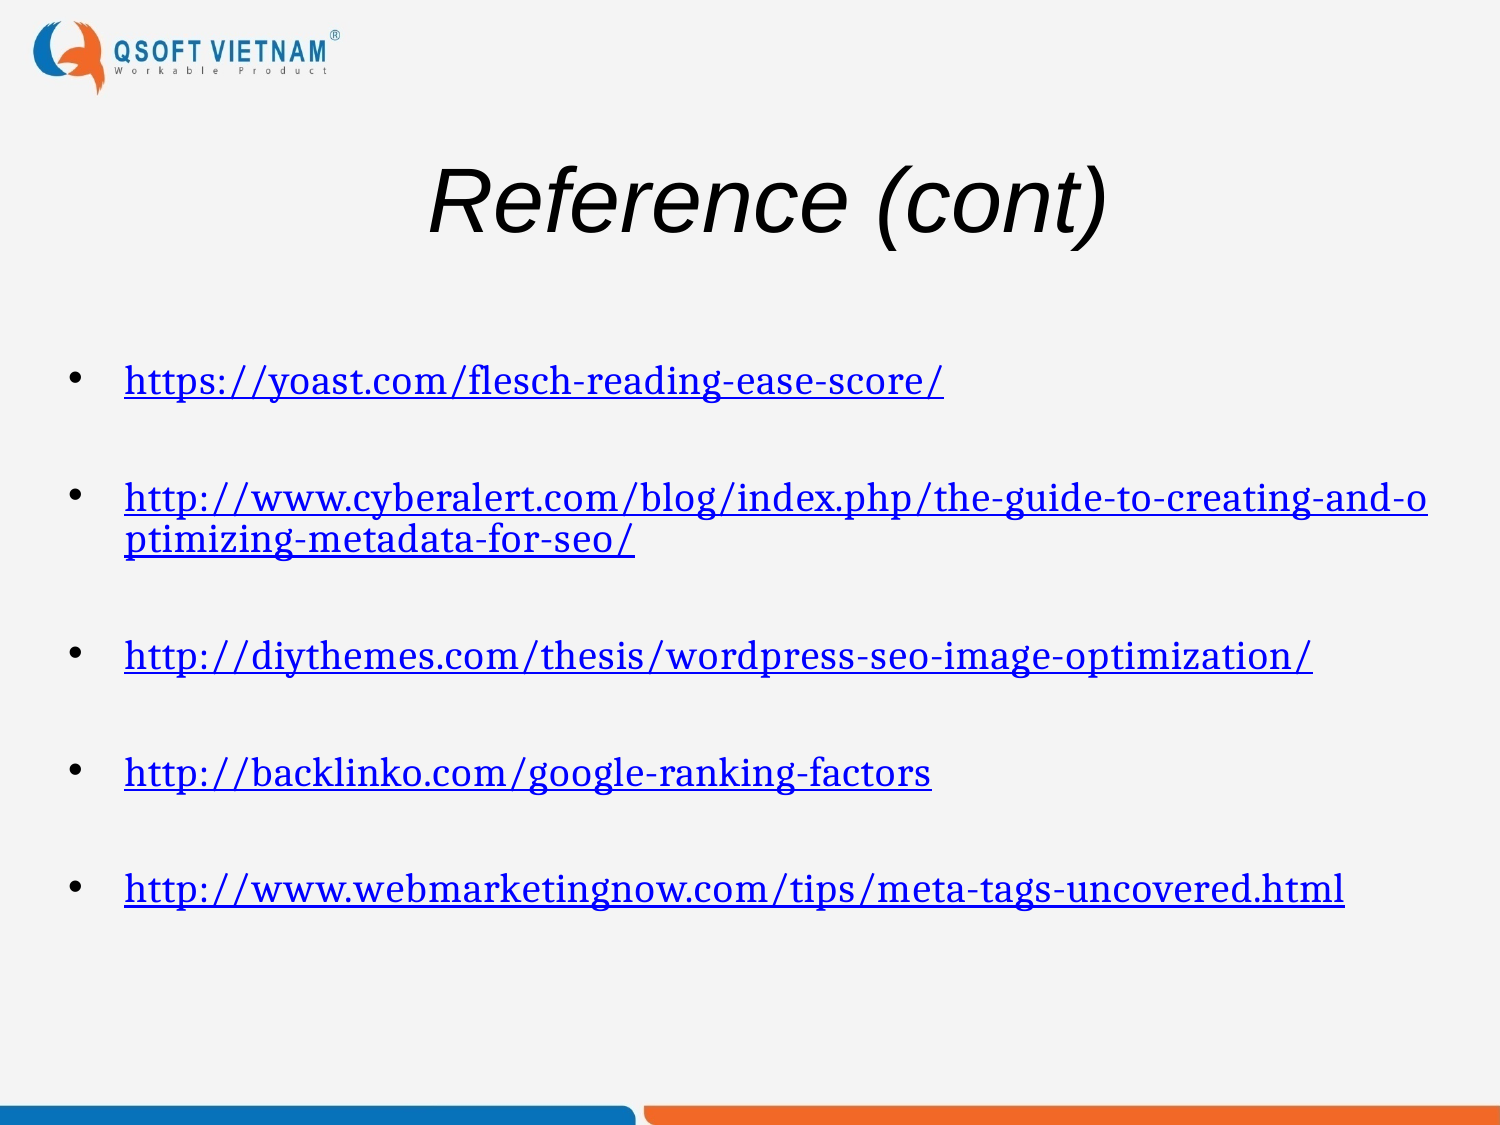

# Reference (cont)
https://yoast.com/flesch-reading-ease-score/

http://www.cyberalert.com/blog/index.php/the-guide-to-creating-and-optimizing-metadata-for-seo/

http://diythemes.com/thesis/wordpress-seo-image-optimization/

http://backlinko.com/google-ranking-factors

http://www.webmarketingnow.com/tips/meta-tags-uncovered.html